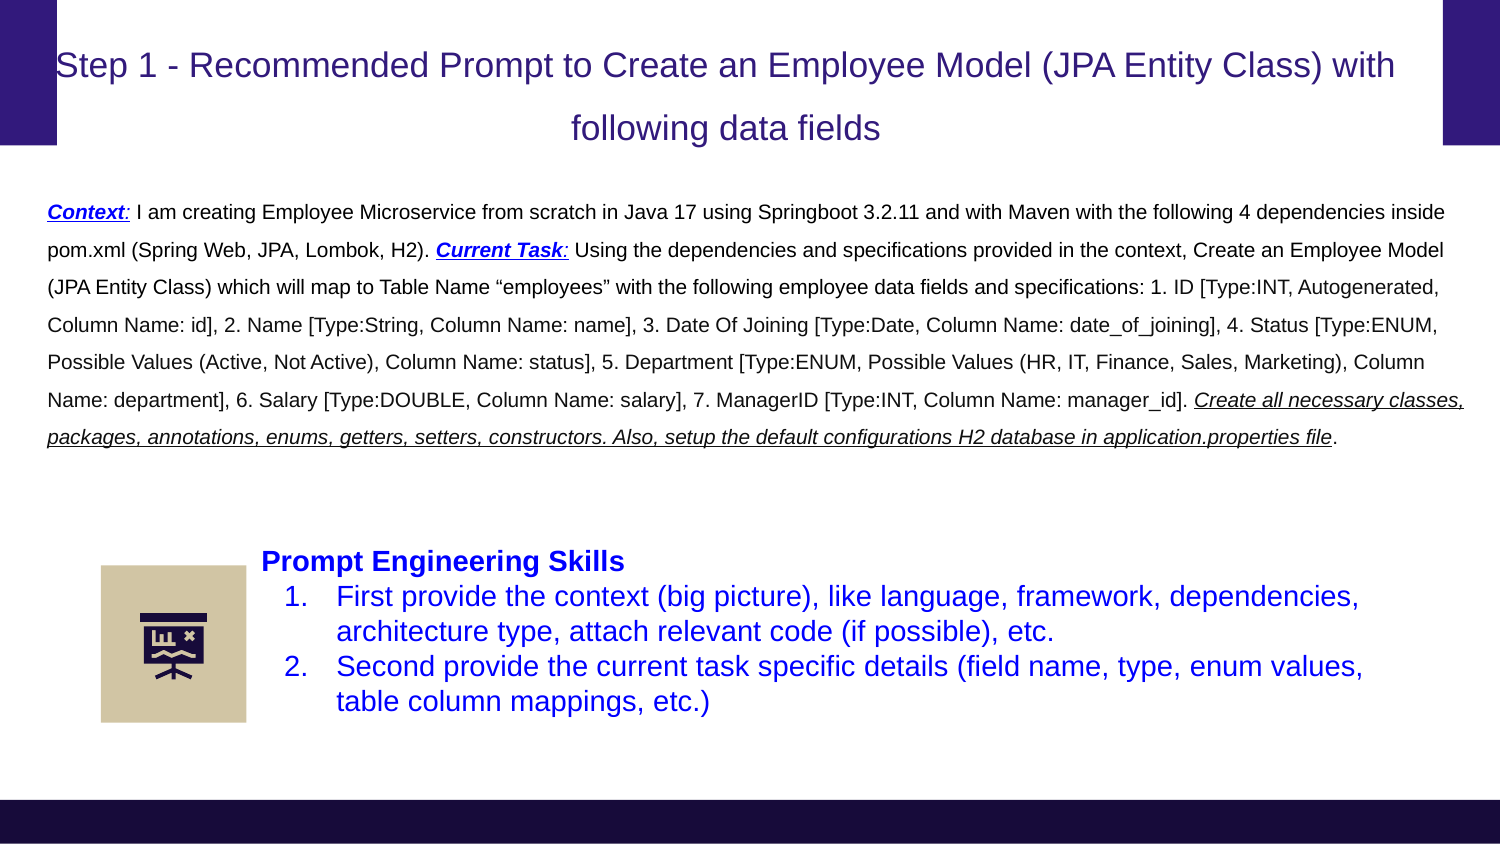

# Step 1 - Recommended Prompt to Create an Employee Model (JPA Entity Class) with following data fields
Context: I am creating Employee Microservice from scratch in Java 17 using Springboot 3.2.11 and with Maven with the following 4 dependencies inside pom.xml (Spring Web, JPA, Lombok, H2). Current Task: Using the dependencies and specifications provided in the context, Create an Employee Model (JPA Entity Class) which will map to Table Name “employees” with the following employee data fields and specifications: 1. ID [Type:INT, Autogenerated, Column Name: id], 2. Name [Type:String, Column Name: name], 3. Date Of Joining [Type:Date, Column Name: date_of_joining], 4. Status [Type:ENUM, Possible Values (Active, Not Active), Column Name: status], 5. Department [Type:ENUM, Possible Values (HR, IT, Finance, Sales, Marketing), Column Name: department], 6. Salary [Type:DOUBLE, Column Name: salary], 7. ManagerID [Type:INT, Column Name: manager_id]. Create all necessary classes, packages, annotations, enums, getters, setters, constructors. Also, setup the default configurations H2 database in application.properties file.

Prompt Engineering Skills
First provide the context (big picture), like language, framework, dependencies, architecture type, attach relevant code (if possible), etc.
Second provide the current task specific details (field name, type, enum values, table column mappings, etc.)